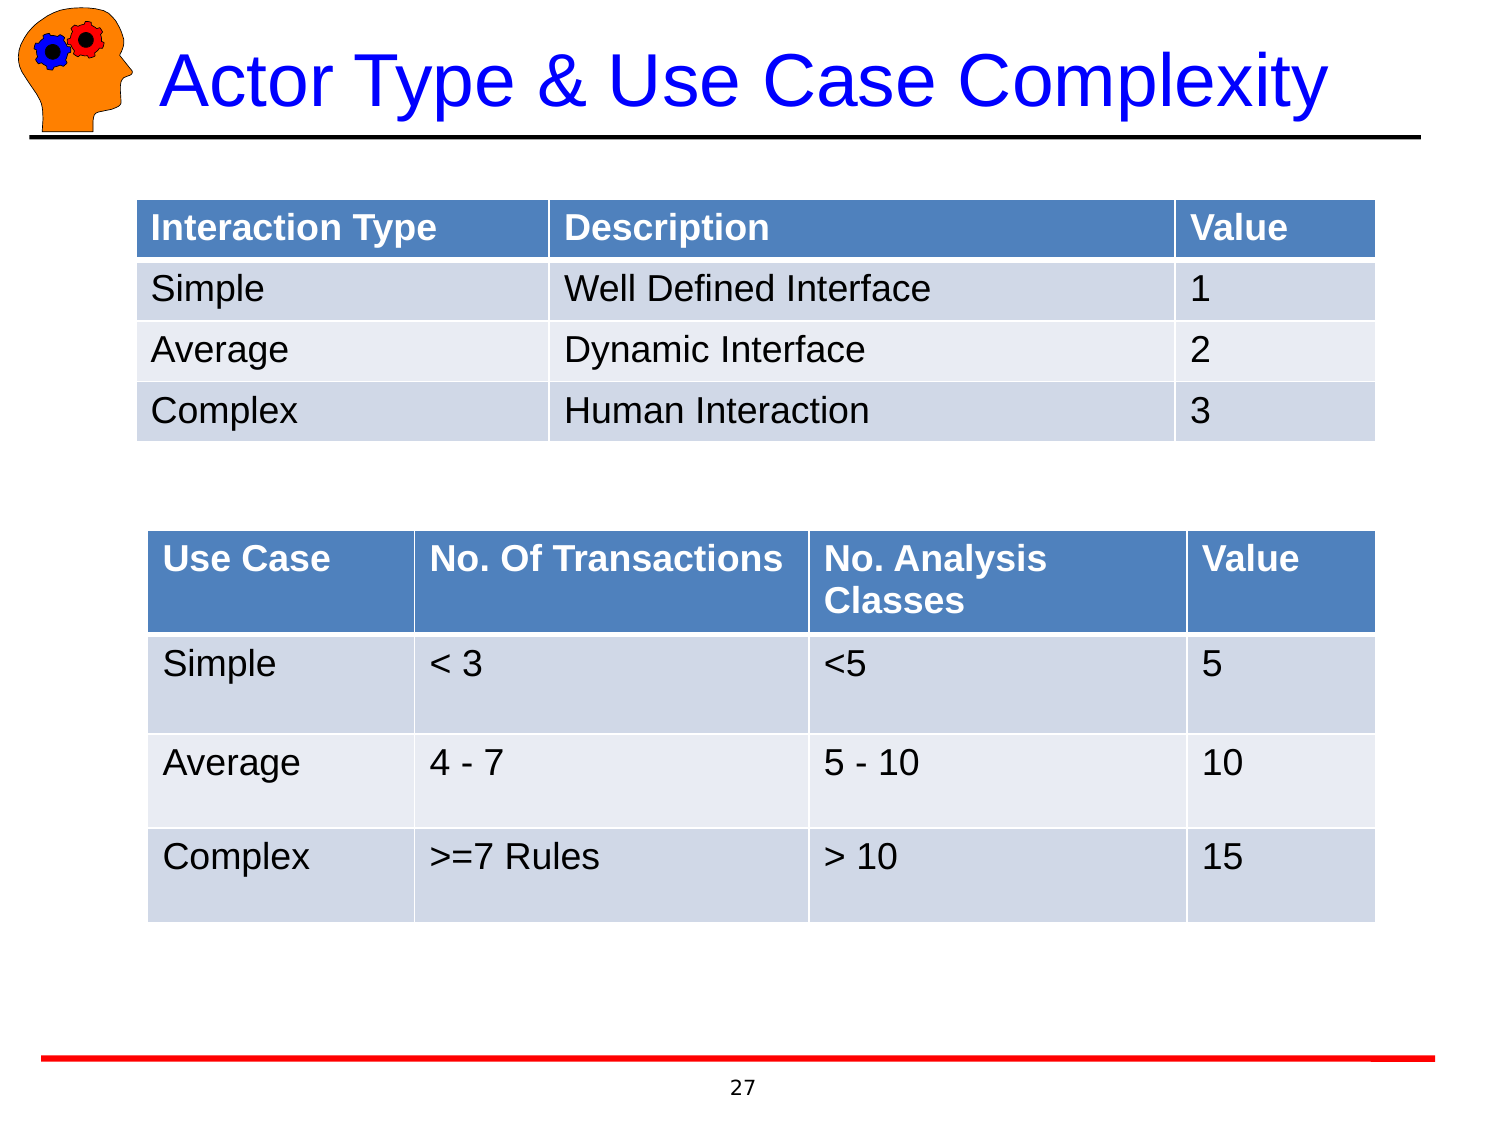

# Actor Type & Use Case Complexity
| Interaction Type | Description | Value |
| --- | --- | --- |
| Simple | Well Defined Interface | 1 |
| Average | Dynamic Interface | 2 |
| Complex | Human Interaction | 3 |
| Use Case | No. Of Transactions | No. Analysis Classes | Value |
| --- | --- | --- | --- |
| Simple | < 3 | <5 | 5 |
| Average | 4 - 7 | 5 - 10 | 10 |
| Complex | >=7 Rules | > 10 | 15 |